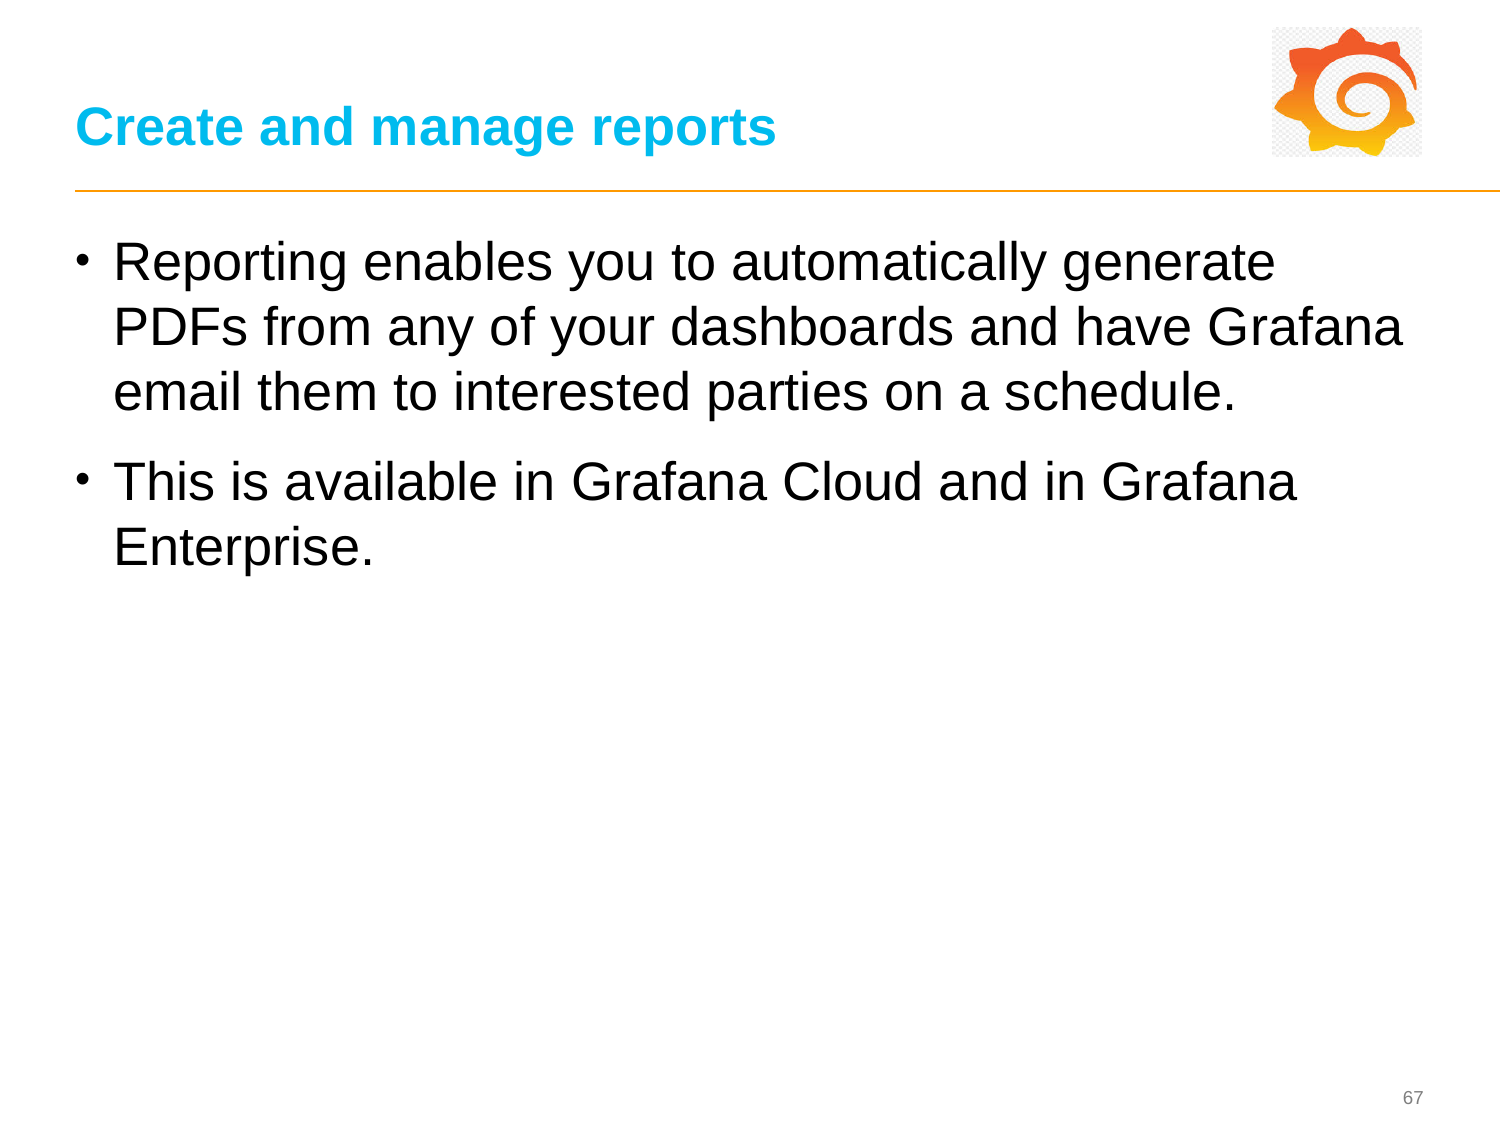

# Create and manage reports
Reporting enables you to automatically generate PDFs from any of your dashboards and have Grafana email them to interested parties on a schedule.
This is available in Grafana Cloud and in Grafana Enterprise.